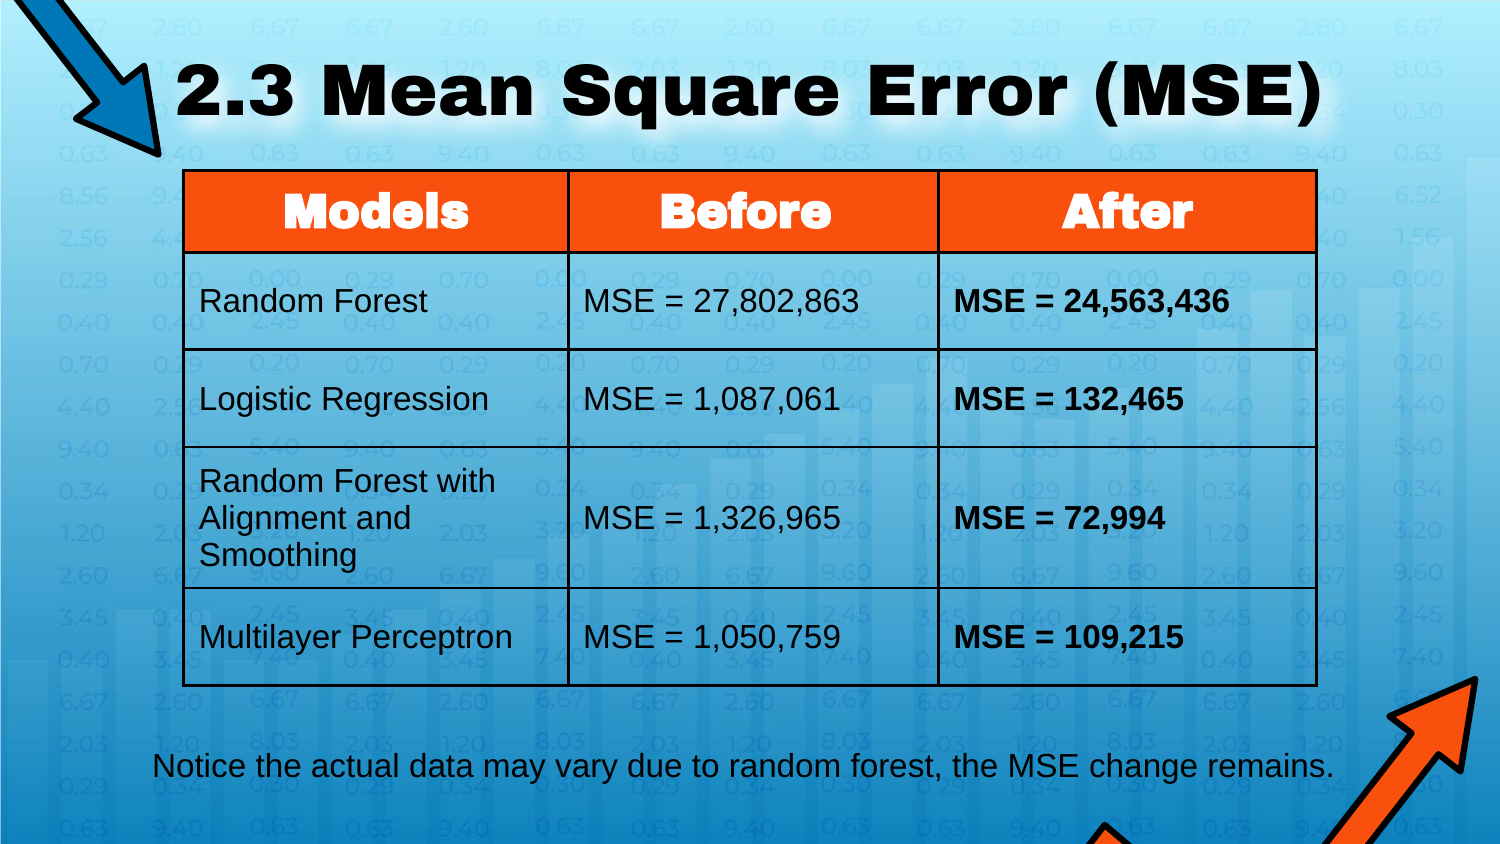

# 2.3 Mean Square Error (MSE)
| Models | Before | After |
| --- | --- | --- |
| Random Forest | MSE = 27,802,863 | MSE = 24,563,436 |
| Logistic Regression | MSE = 1,087,061 | MSE = 132,465 |
| Random Forest with Alignment and Smoothing | MSE = 1,326,965 | MSE = 72,994 |
| Multilayer Perceptron | MSE = 1,050,759 | MSE = 109,215 |
Notice the actual data may vary due to random forest, the MSE change remains.